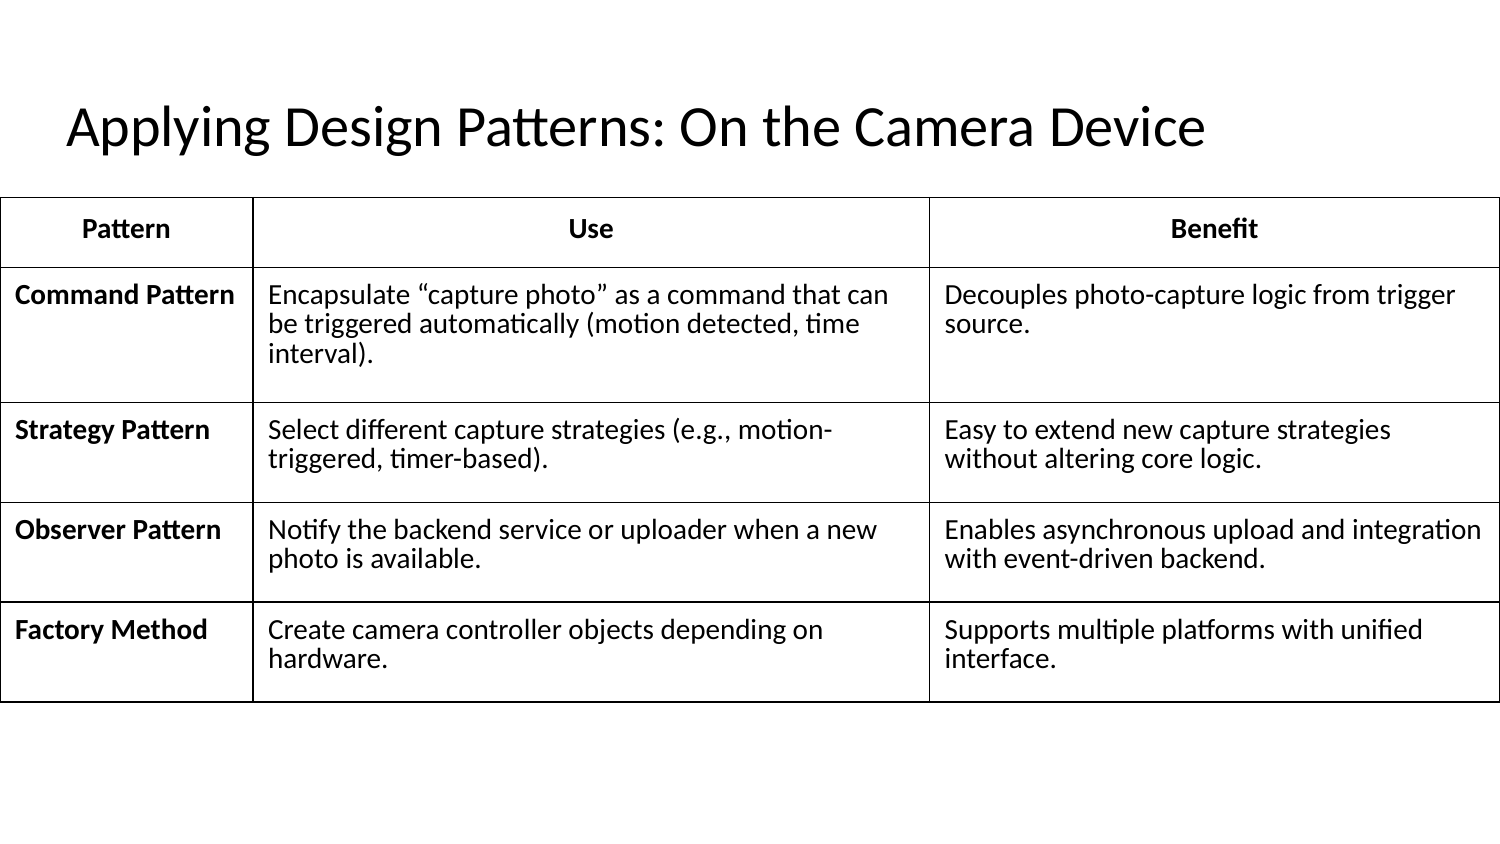

# Applying Design Patterns: On the Camera Device
| Pattern | Use | Benefit |
| --- | --- | --- |
| Command Pattern | Encapsulate “capture photo” as a command that can be triggered automatically (motion detected, time interval). | Decouples photo-capture logic from trigger source. |
| Strategy Pattern | Select different capture strategies (e.g., motion-triggered, timer-based). | Easy to extend new capture strategies without altering core logic. |
| Observer Pattern | Notify the backend service or uploader when a new photo is available. | Enables asynchronous upload and integration with event-driven backend. |
| Factory Method | Create camera controller objects depending on hardware. | Supports multiple platforms with unified interface. |